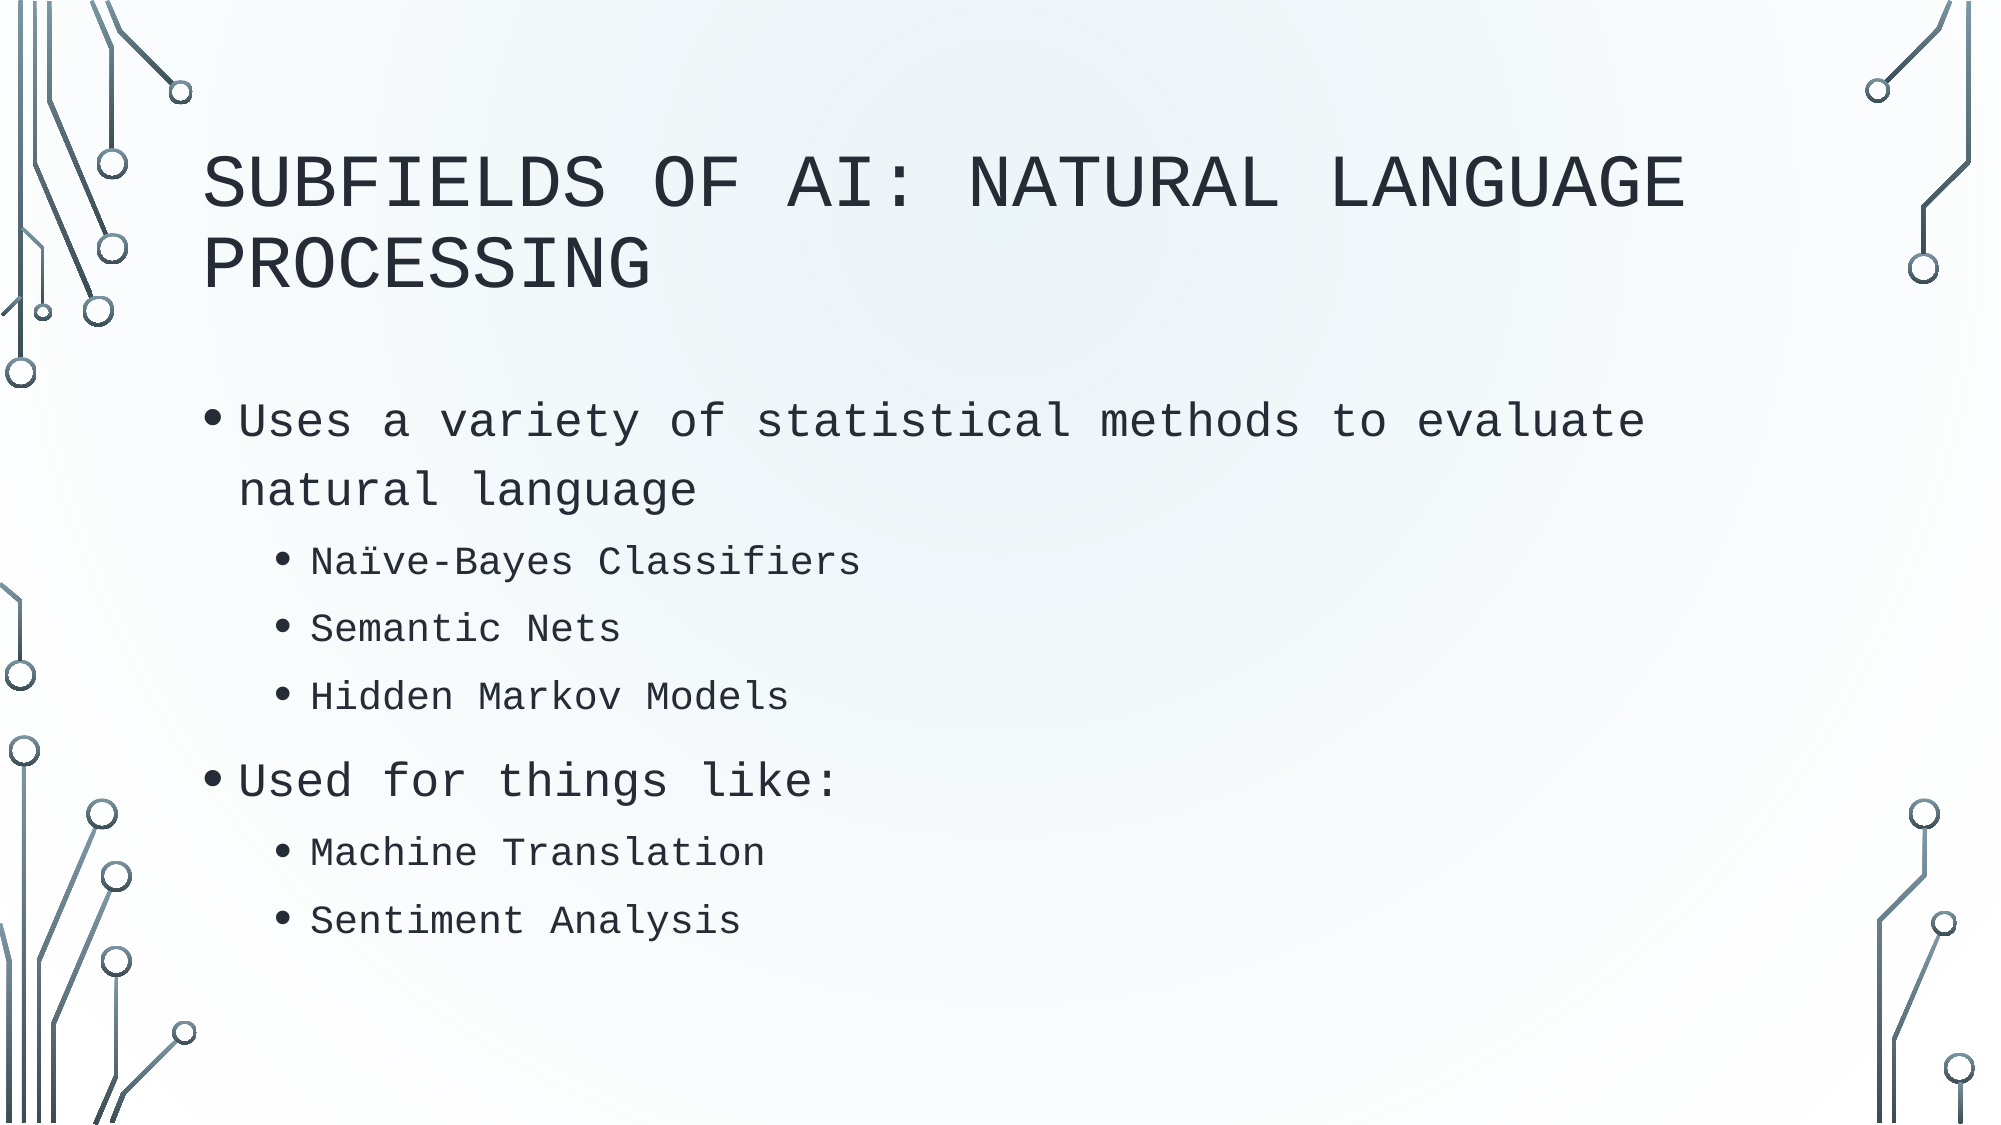

# Subfields of AI: Natural Language Processing
Uses a variety of statistical methods to evaluate natural language
Naïve-Bayes Classifiers
Semantic Nets
Hidden Markov Models
Used for things like:
Machine Translation
Sentiment Analysis